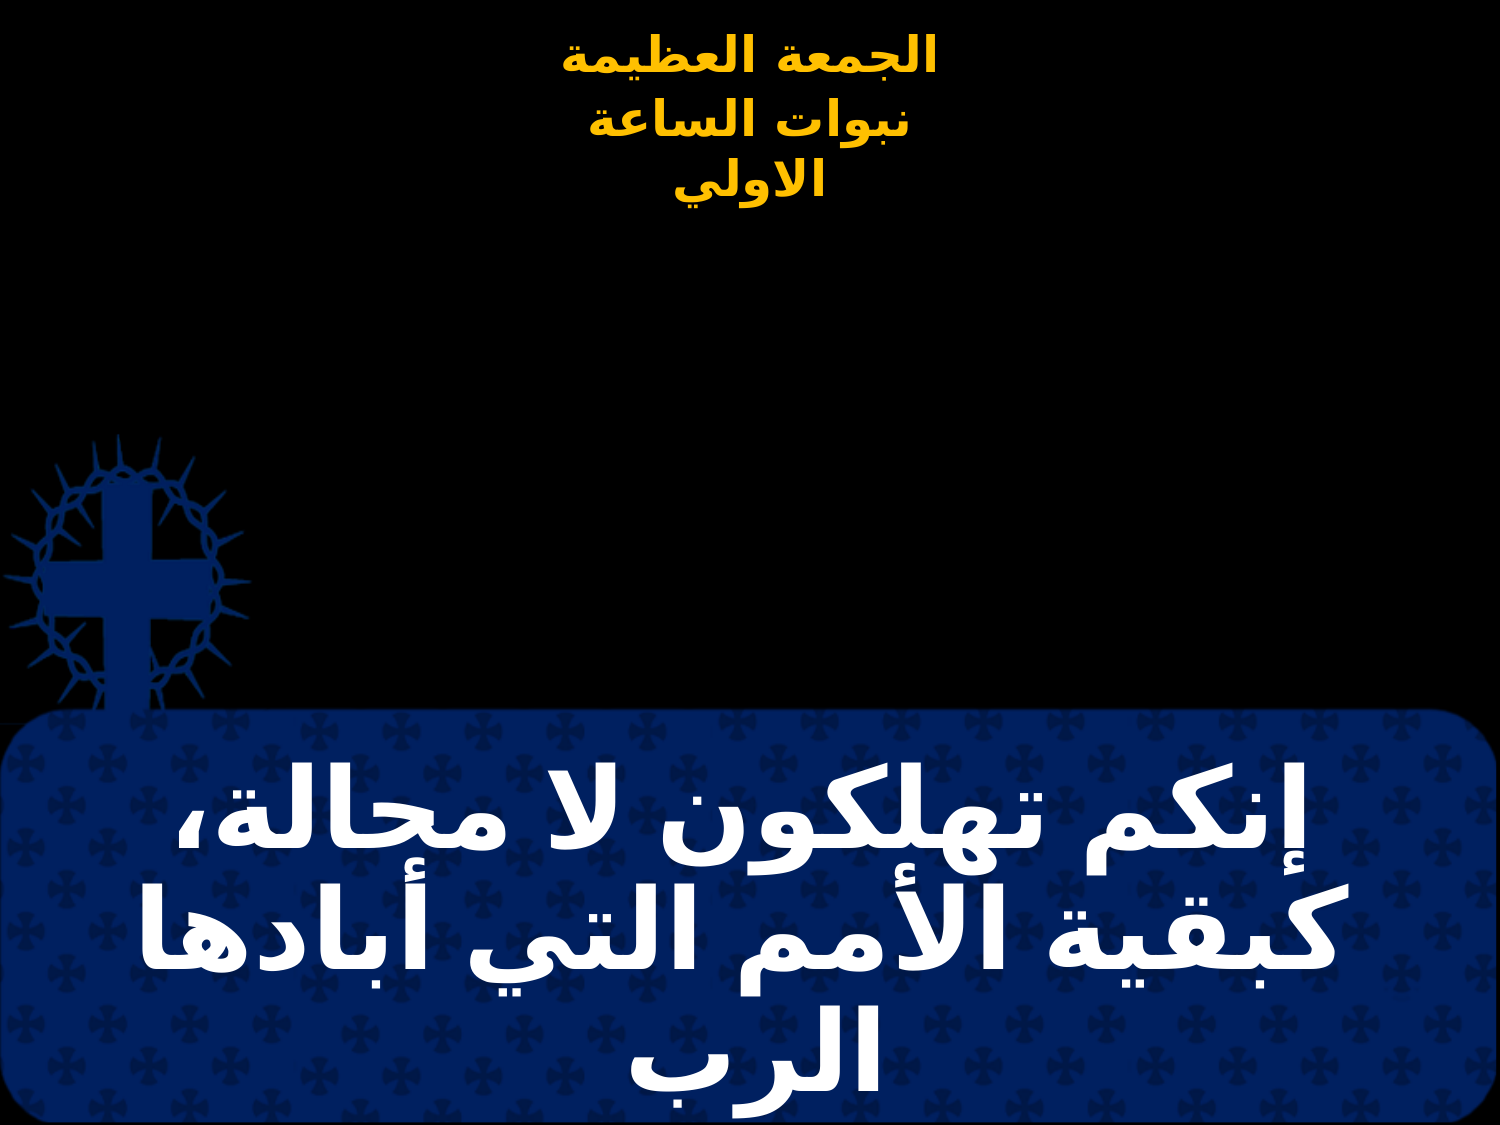

# إنكم تهلكون لا محالة، كبقية الأمم التي أبادها الرب